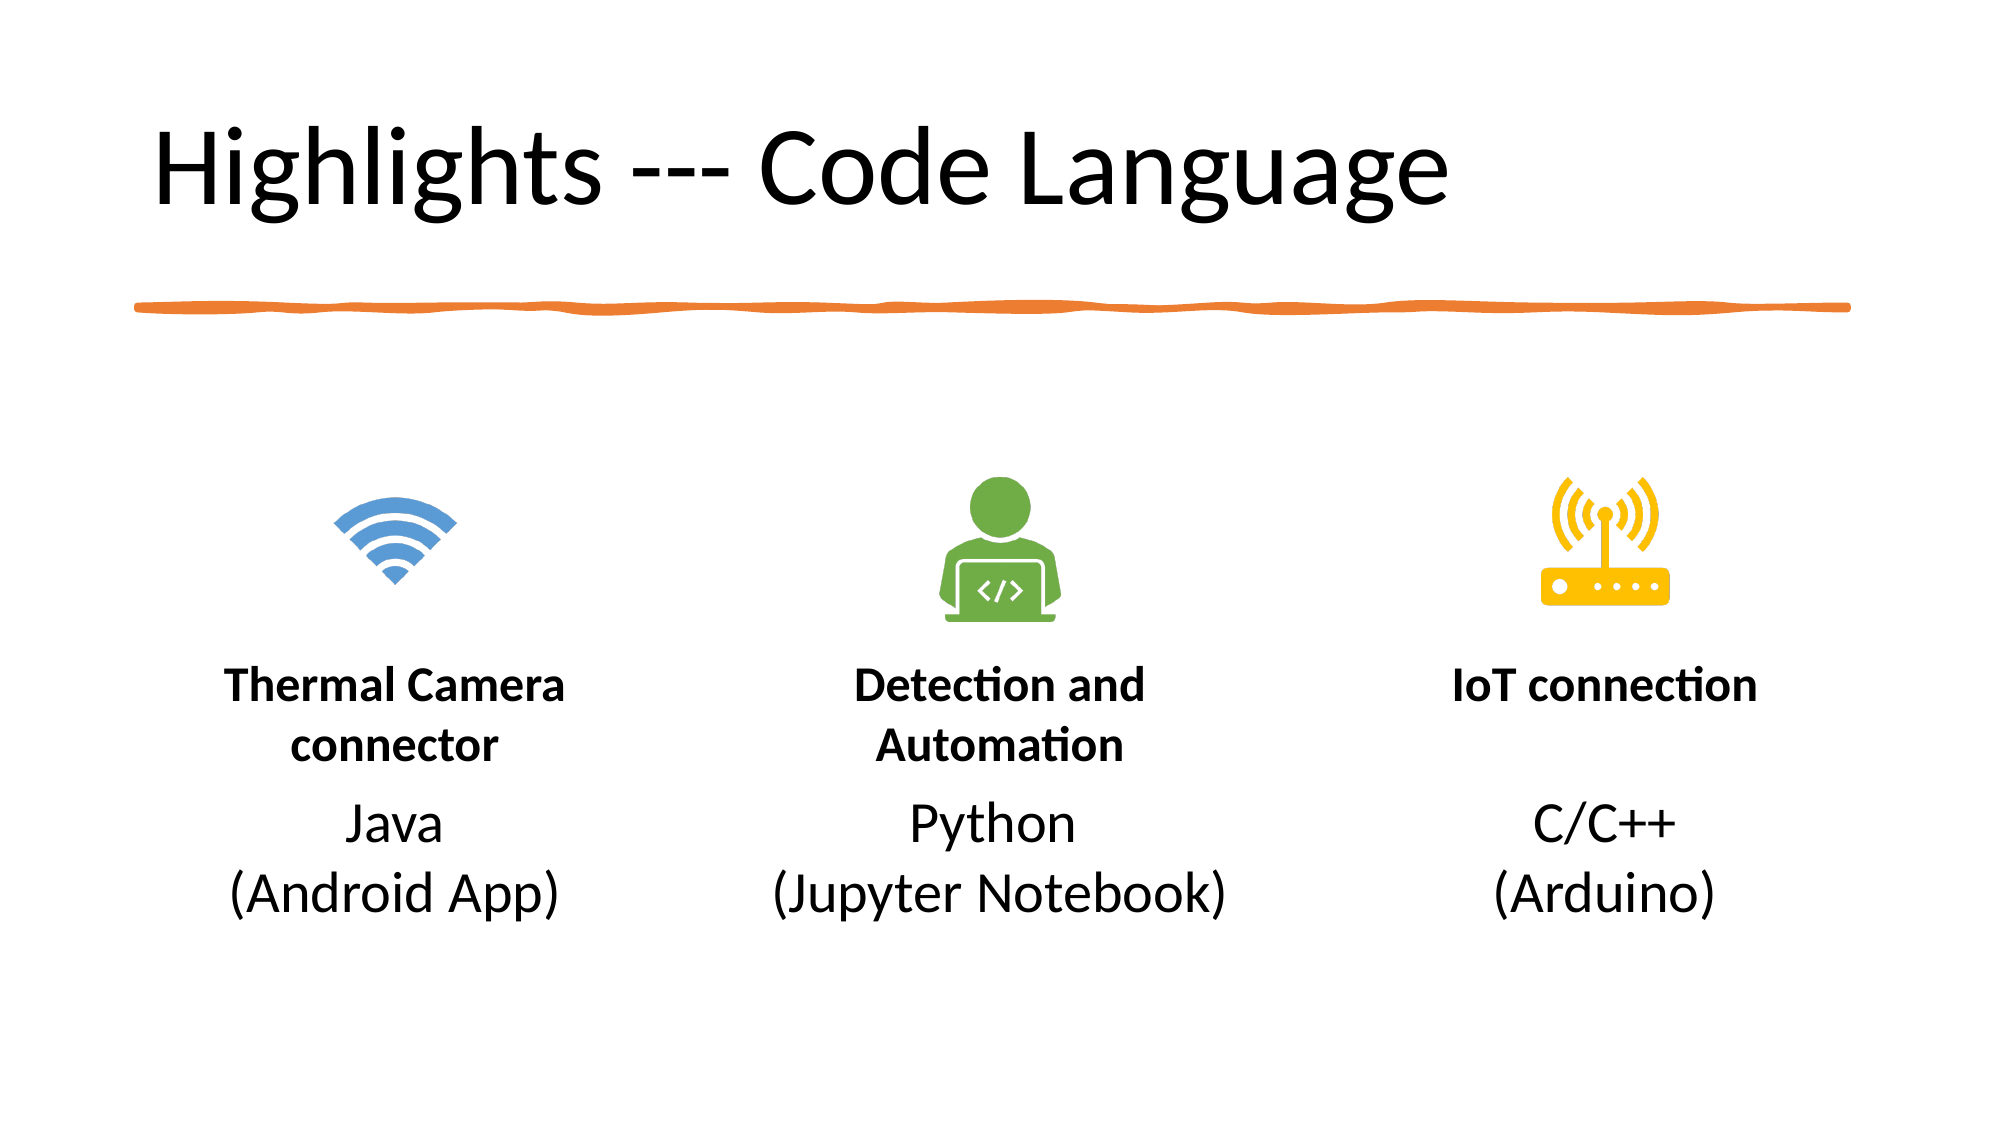

# Highlights --- Code Language

Thermal Camera connector
Java
(Android App)
Detection and Automation
Python
(Jupyter Notebook)
IoT connection
C/C++
(Arduino)